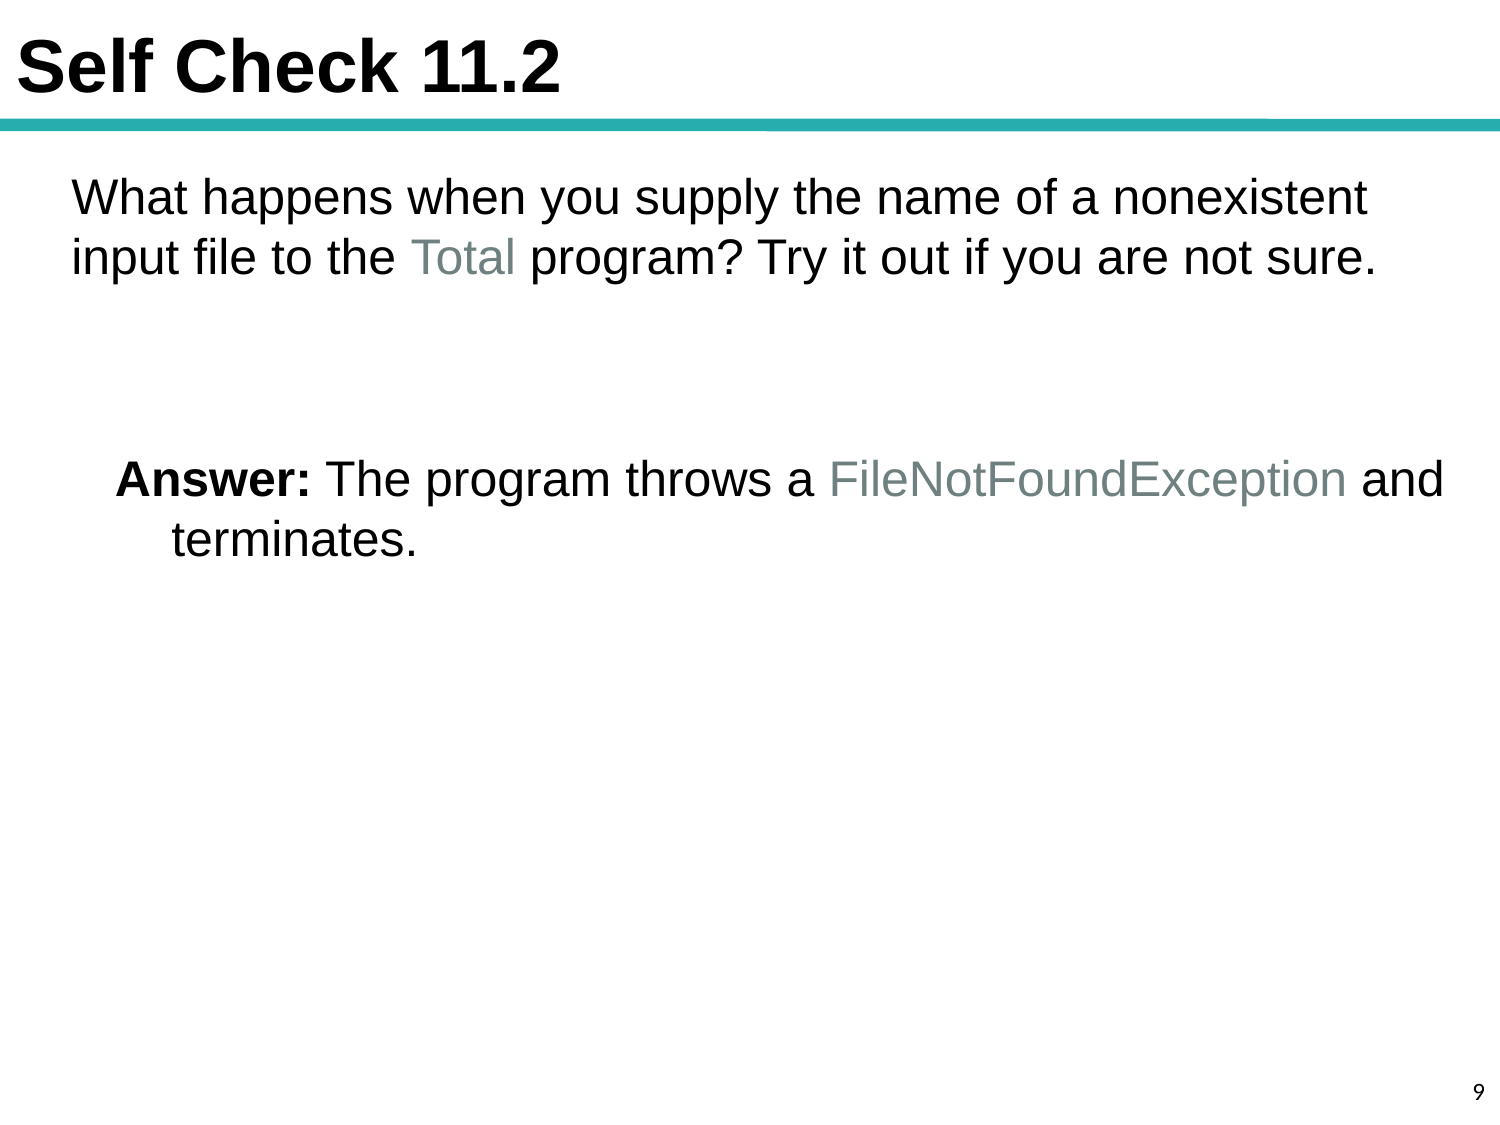

# Self Check 11.2
	What happens when you supply the name of a nonexistent input file to the Total program? Try it out if you are not sure.
Answer: The program throws a FileNotFoundException and terminates.